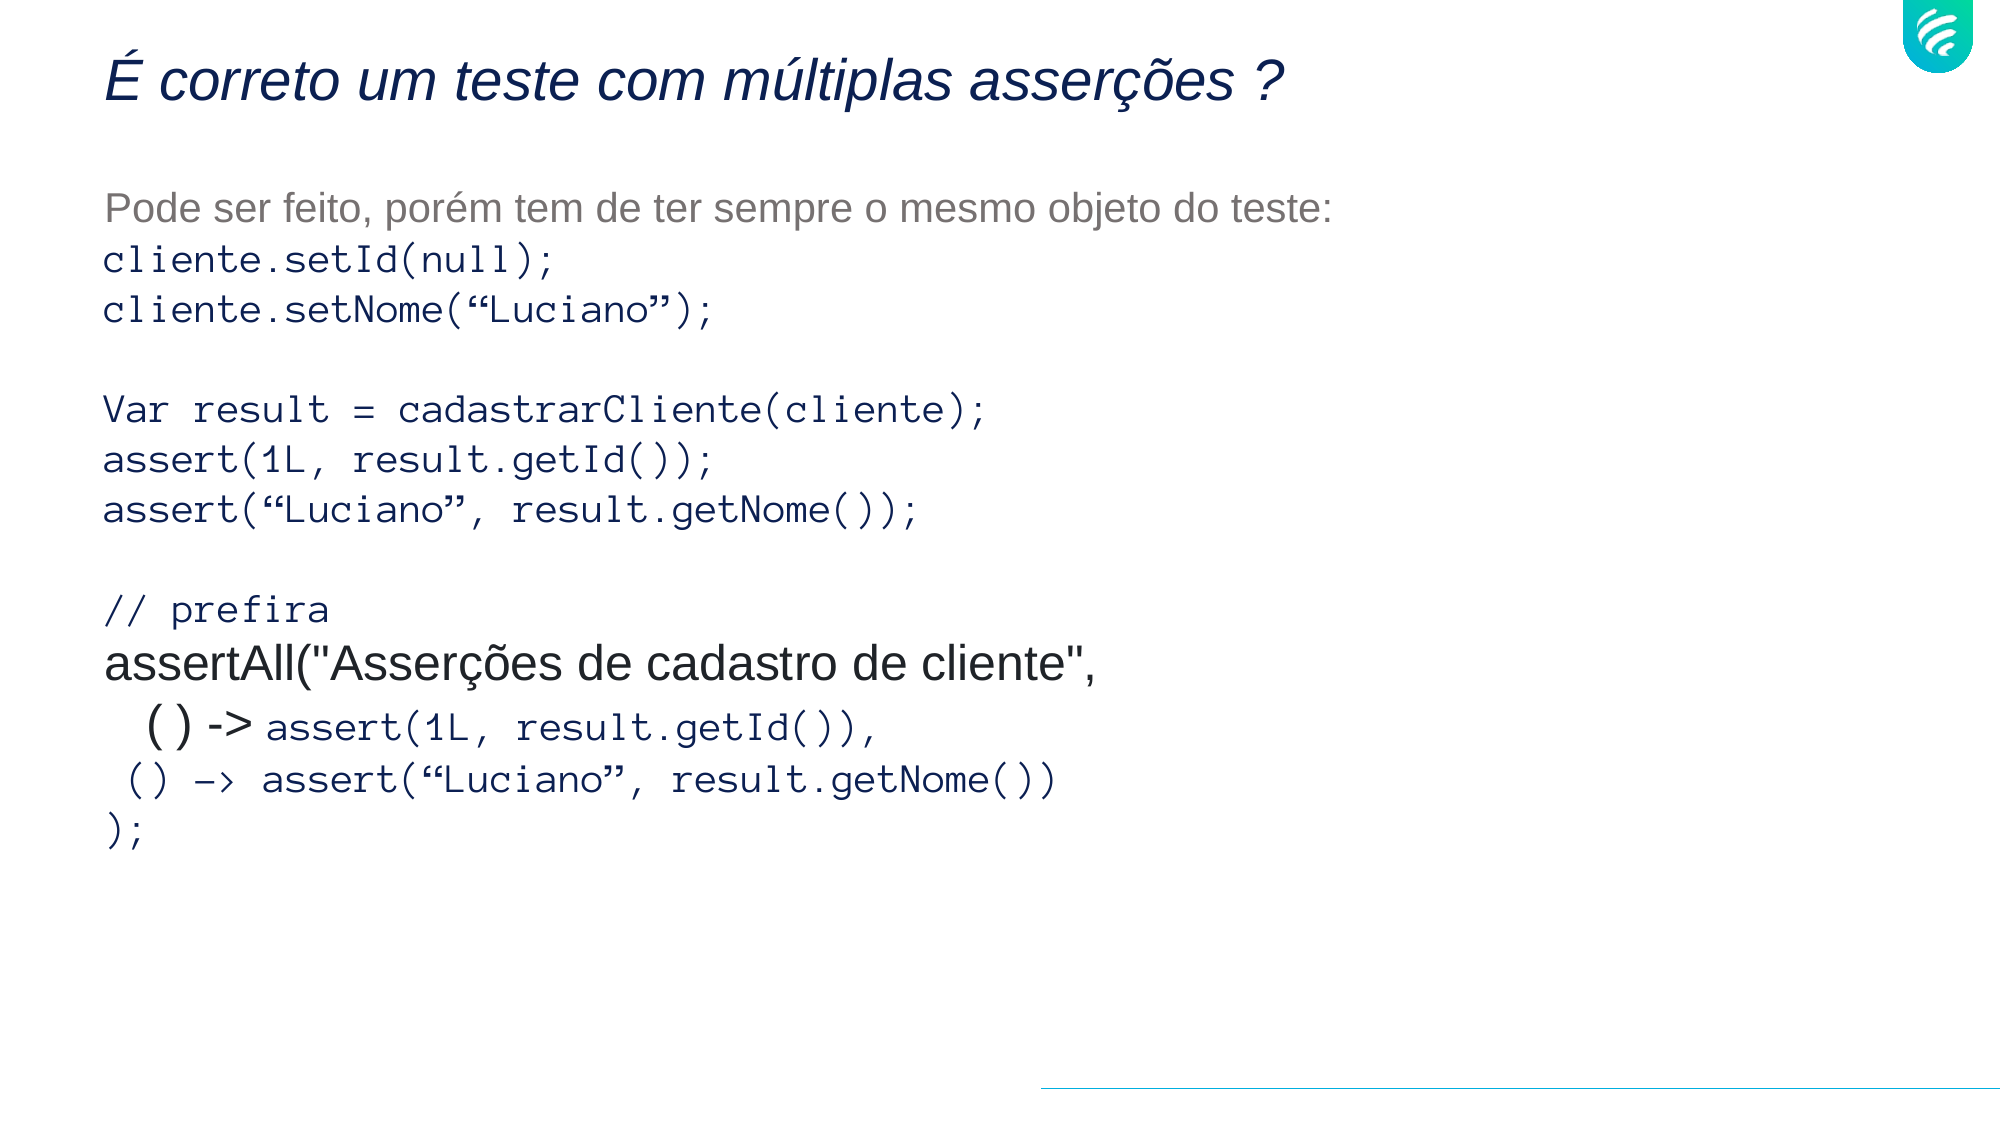

# É correto um teste com múltiplas asserções ?
Pode ser feito, porém tem de ter sempre o mesmo objeto do teste:
cliente.setId(null);
cliente.setNome(“Luciano”);

Var result = cadastrarCliente(cliente);
assert(1L, result.getId());
assert(“Luciano”, result.getNome());

// prefira
assertAll("Asserções de cadastro de cliente",
   ( ) -> assert(1L, result.getId()),
 () -> assert(“Luciano”, result.getNome())
);